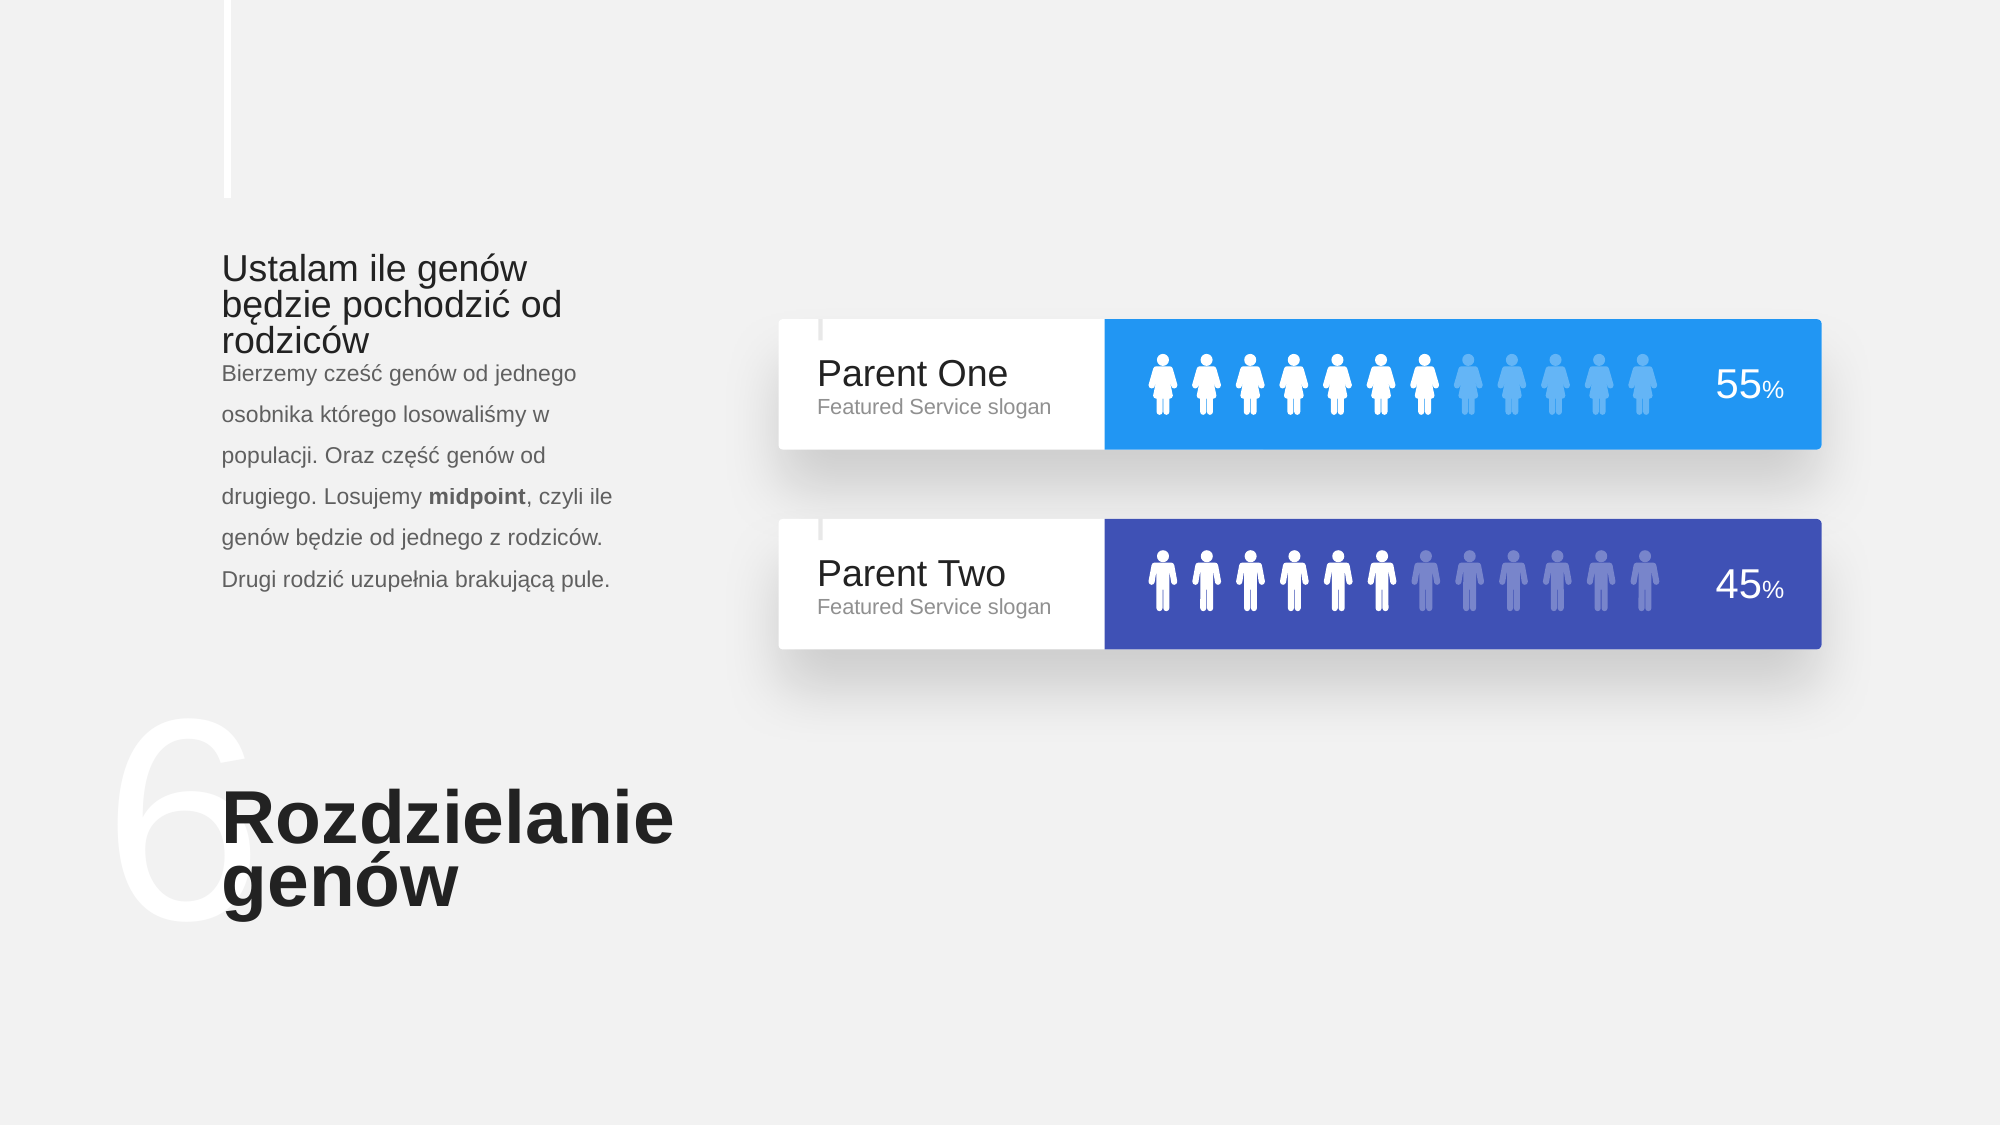

Ustalam ile genów będzie pochodzić od rodziców

Parent One
55%
Featured Service slogan
Bierzemy cześć genów od jednego osobnika którego losowaliśmy w populacji. Oraz część genów od drugiego. Losujemy midpoint, czyli ile genów będzie od jednego z rodziców. Drugi rodzić uzupełnia brakującą pule.

Parent Two
45%
Featured Service slogan

# Rozdzielanie genów